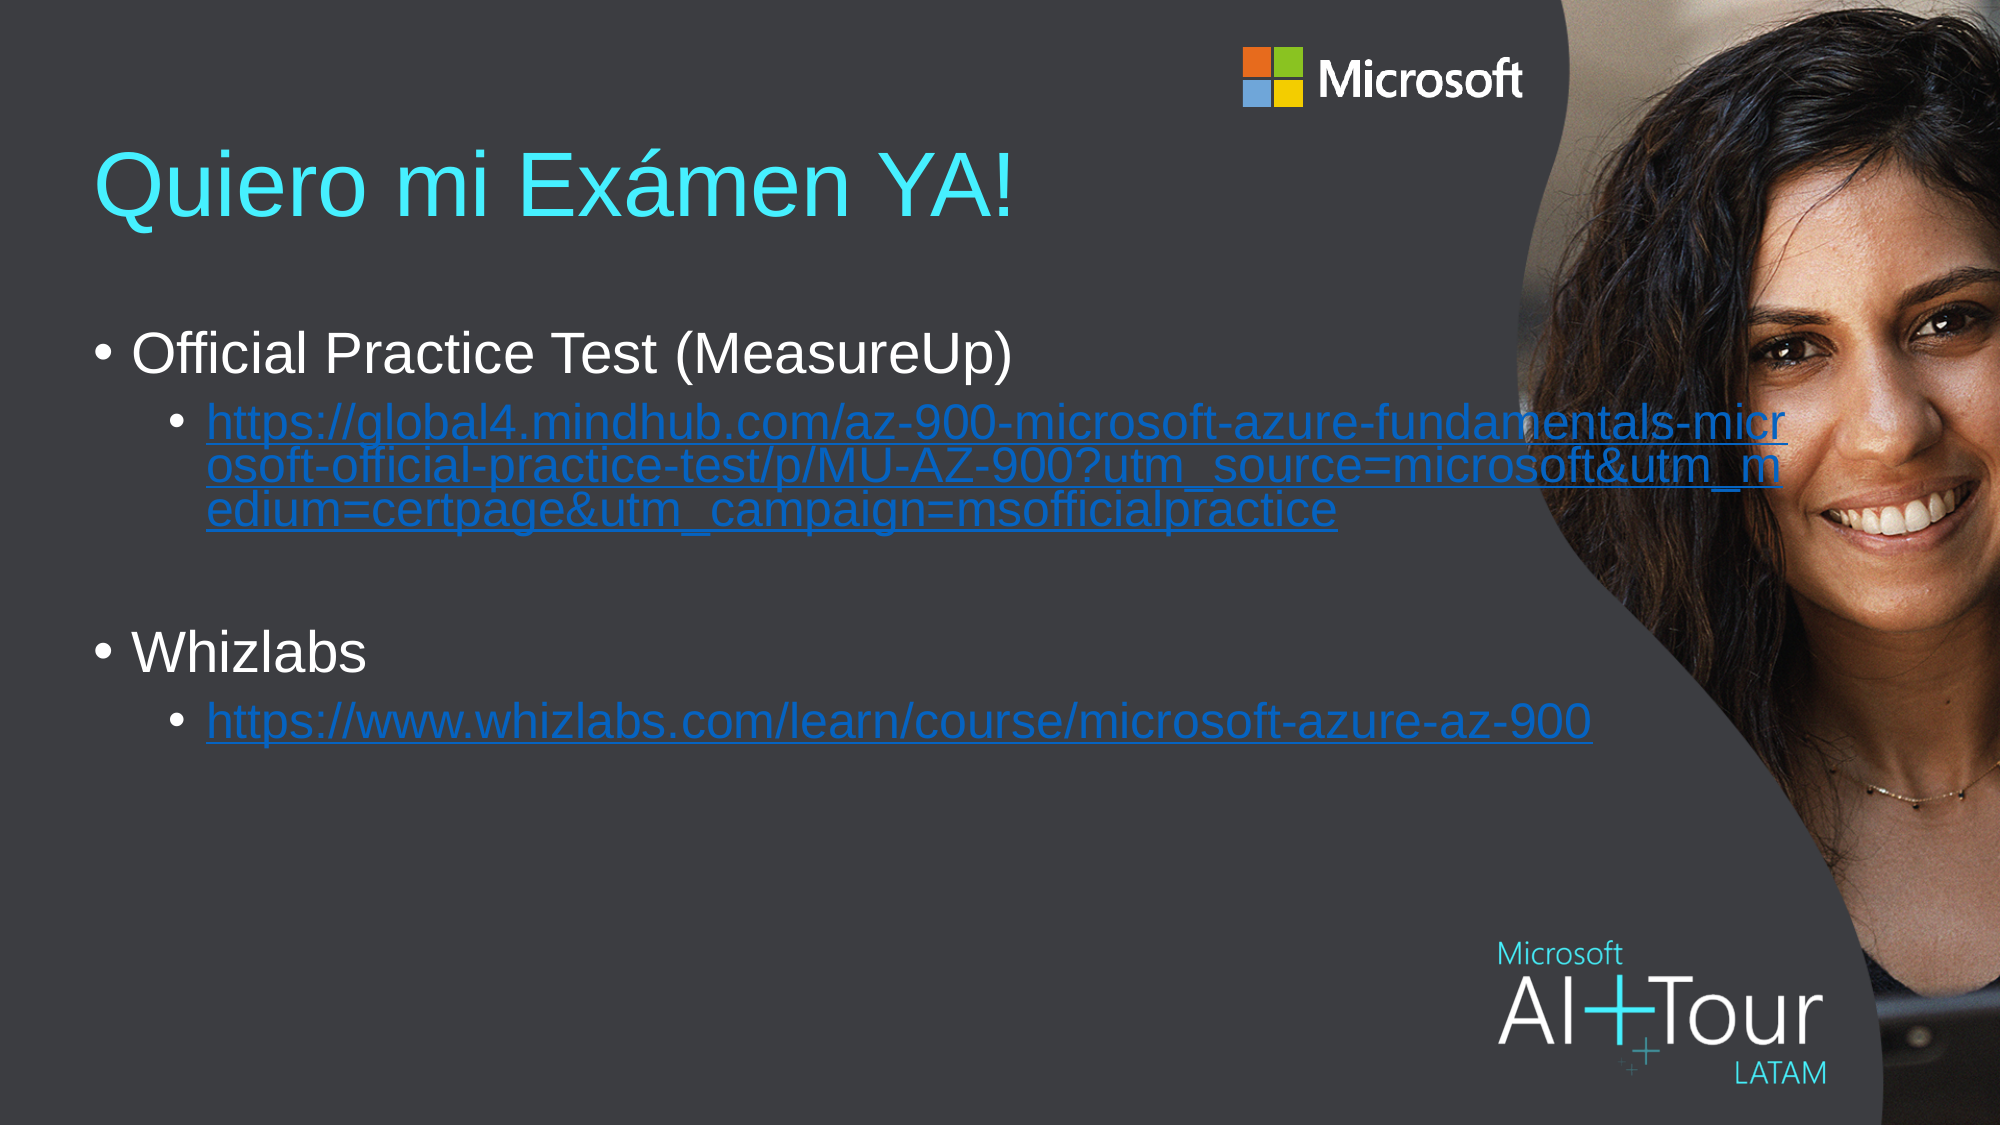

# Quiero mi Exámen YA!
Official Practice Test (MeasureUp)
https://global4.mindhub.com/az-900-microsoft-azure-fundamentals-microsoft-official-practice-test/p/MU-AZ-900?utm_source=microsoft&utm_medium=certpage&utm_campaign=msofficialpractice

Whizlabs
https://www.whizlabs.com/learn/course/microsoft-azure-az-900